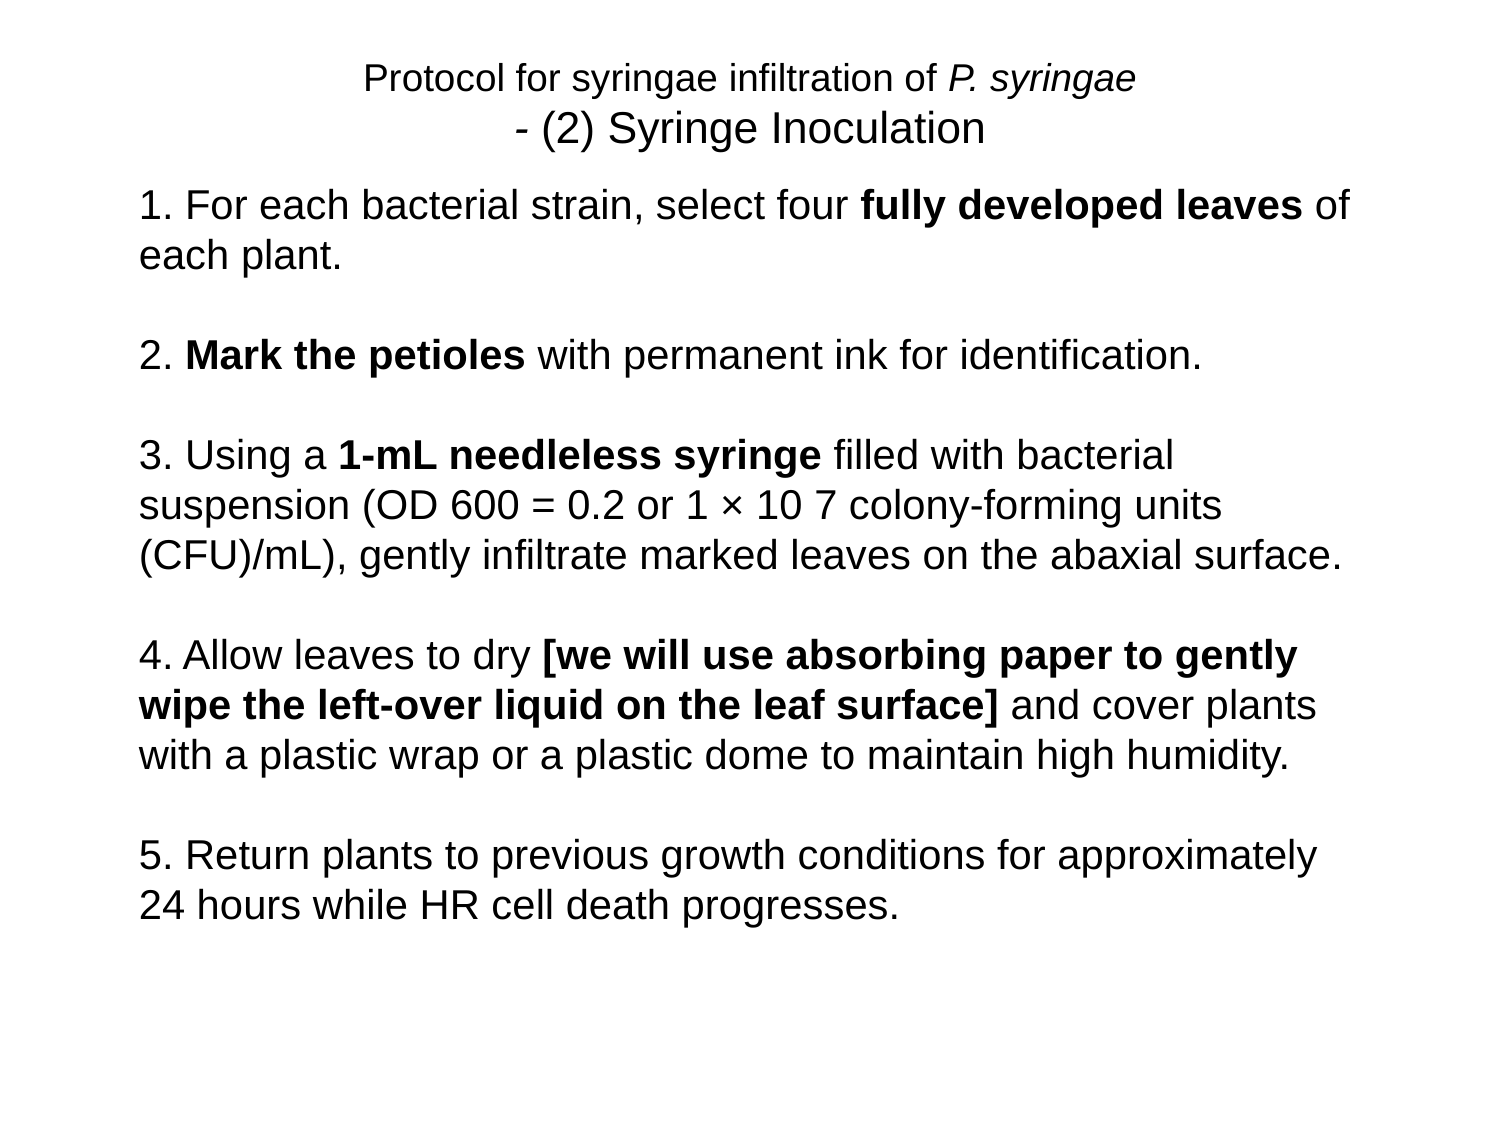

# Protocol for syringae infiltration of P. syringae - (2) Syringe Inoculation
1. For each bacterial strain, select four fully developed leaves of
each plant.

2. Mark the petioles with permanent ink for identification.

3. Using a 1-mL needleless syringe filled with bacterial suspension (OD 600 = 0.2 or 1 × 10 7 colony-forming units (CFU)/mL), gently infiltrate marked leaves on the abaxial surface.

4. Allow leaves to dry [we will use absorbing paper to gently wipe the left-over liquid on the leaf surface] and cover plants with a plastic wrap or a plastic dome to maintain high humidity.

5. Return plants to previous growth conditions for approximately
24 hours while HR cell death progresses.